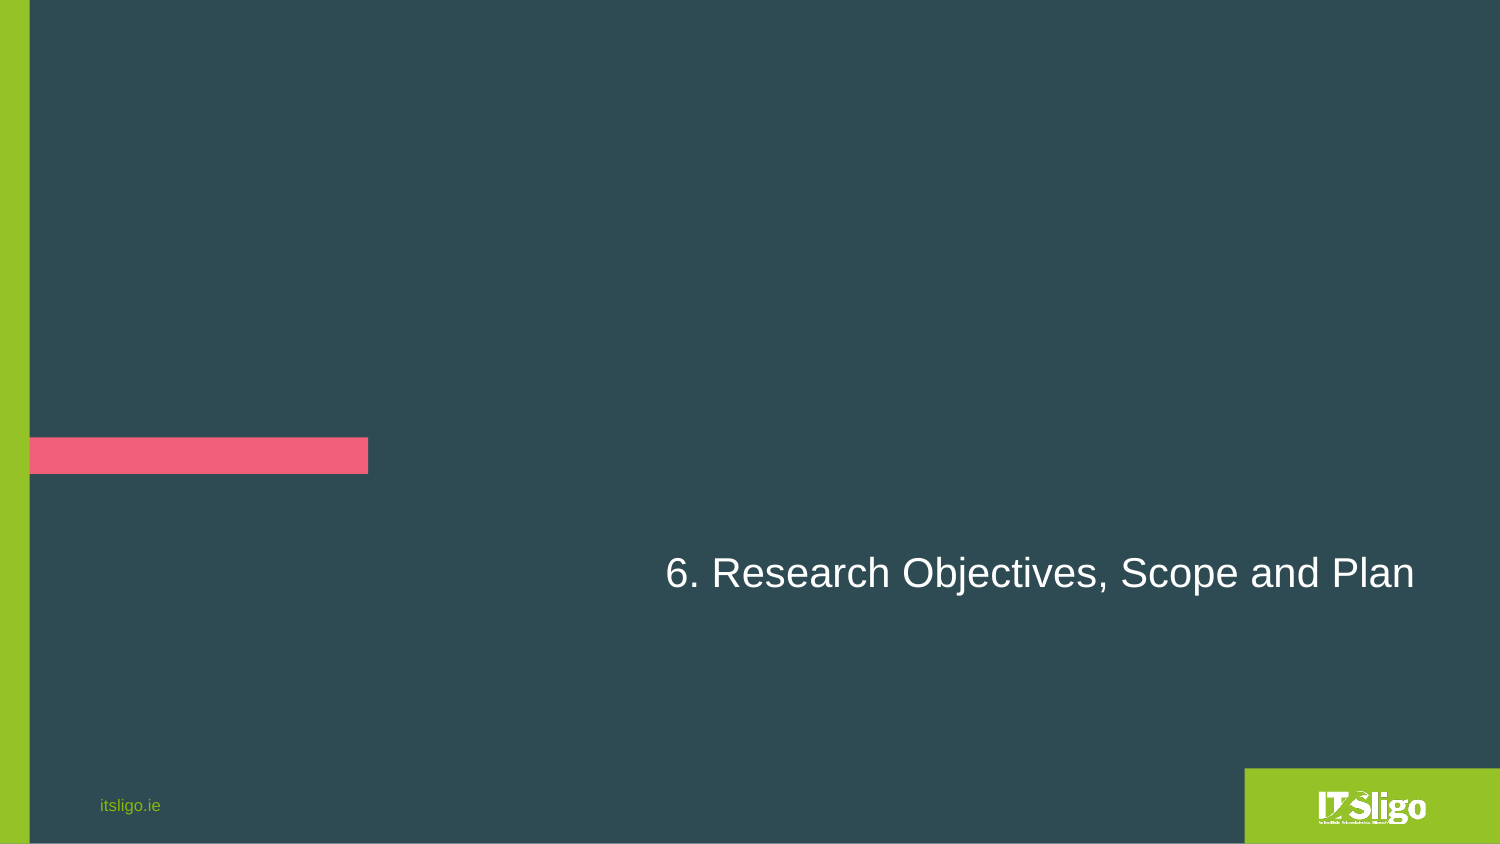

# 6. Research Objectives, Scope and Plan